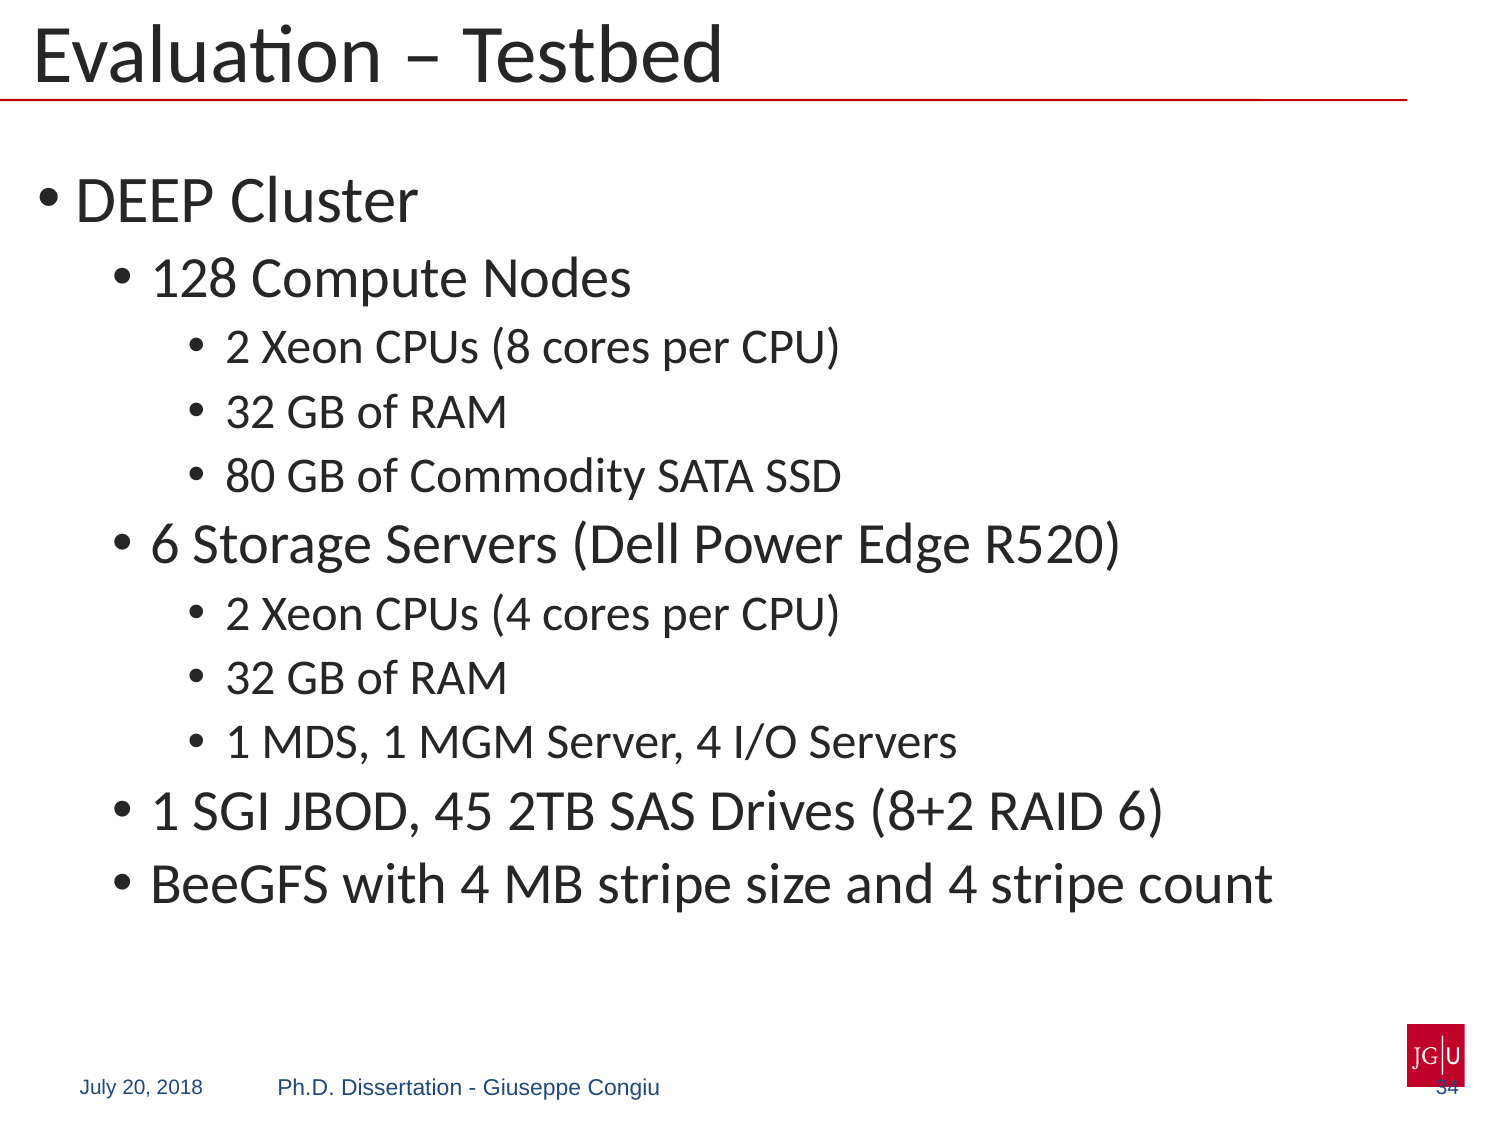

Evaluation – Testbed
DEEP Cluster
128 Compute Nodes
2 Xeon CPUs (8 cores per CPU)
32 GB of RAM
80 GB of Commodity SATA SSD
6 Storage Servers (Dell Power Edge R520)
2 Xeon CPUs (4 cores per CPU)
32 GB of RAM
1 MDS, 1 MGM Server, 4 I/O Servers
1 SGI JBOD, 45 2TB SAS Drives (8+2 RAID 6)
BeeGFS with 4 MB stripe size and 4 stripe count
34
July 20, 2018
Ph.D. Dissertation - Giuseppe Congiu